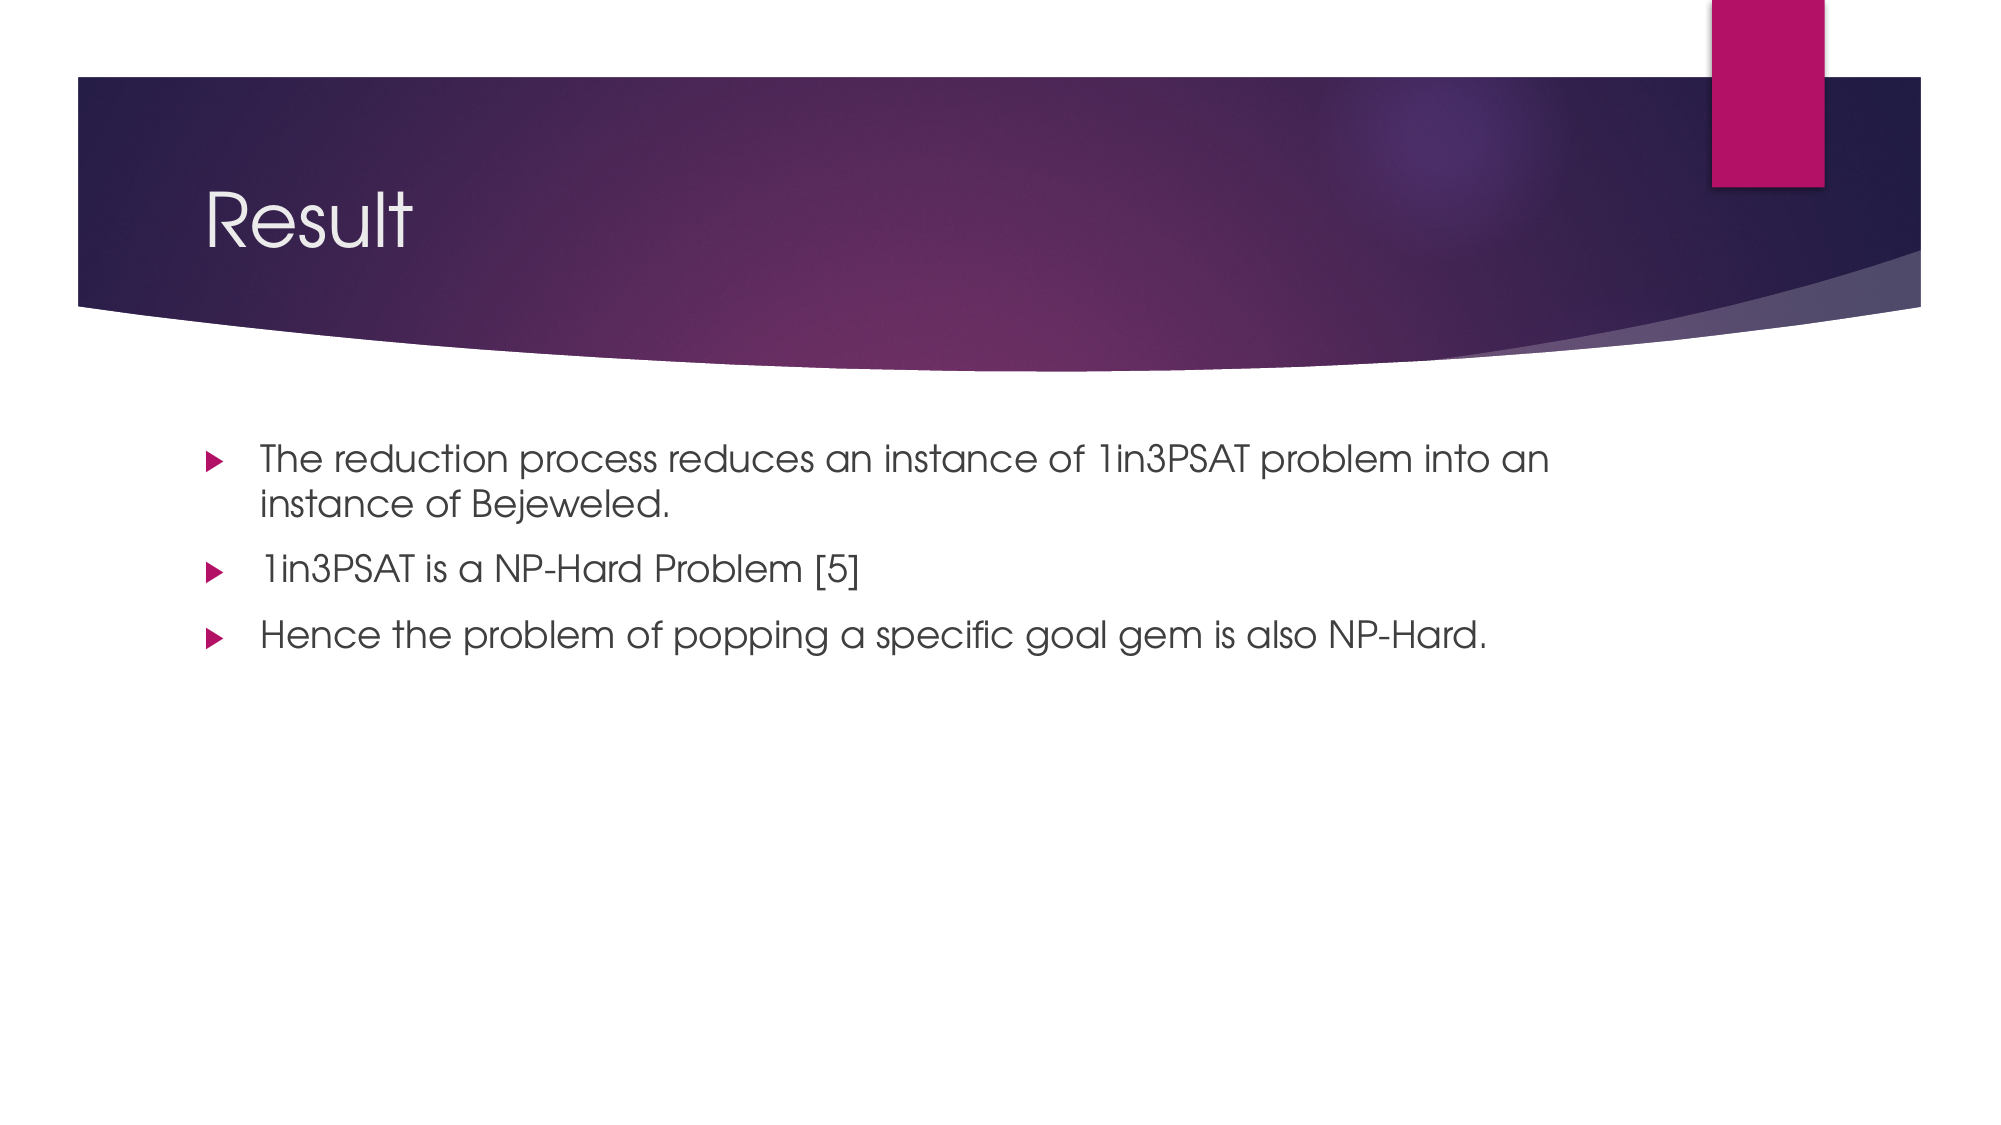

# Result
The reduction process reduces an instance of 1in3PSAT problem into an instance of Bejeweled.
1in3PSAT is a NP-Hard Problem [5]
Hence the problem of popping a specific goal gem is also NP-Hard.